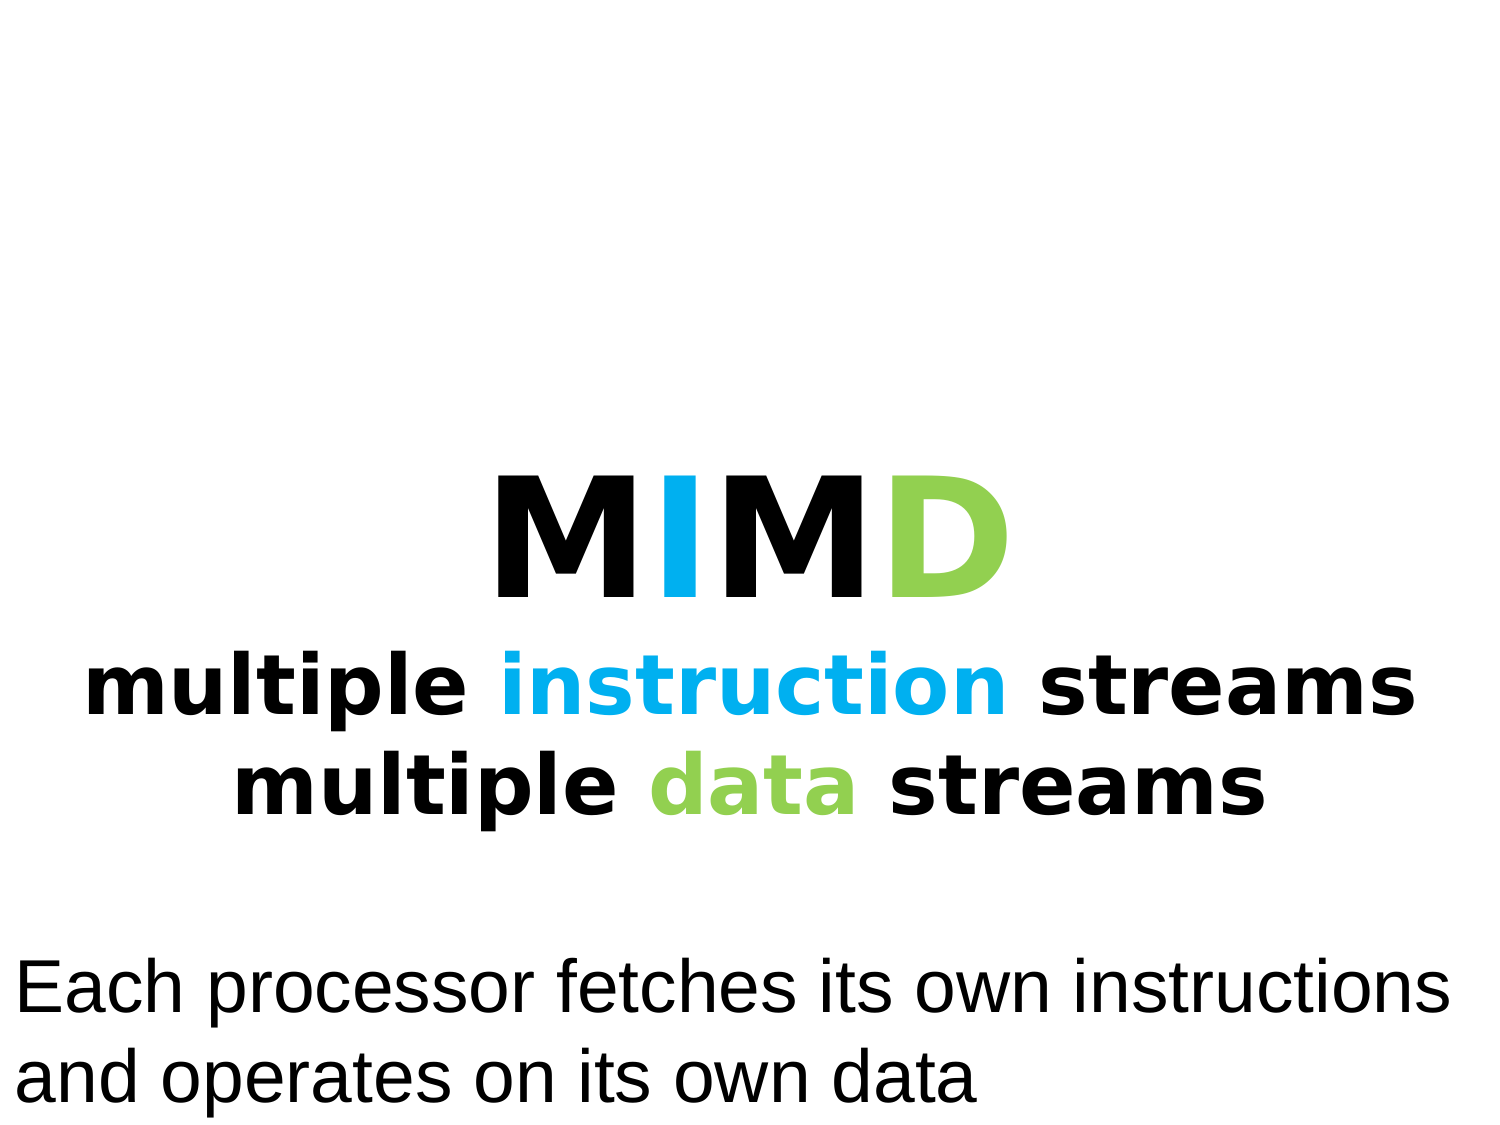

# MIMD multiple instruction streams multiple data streams
Each processor fetches its own instructions and operates on its own data